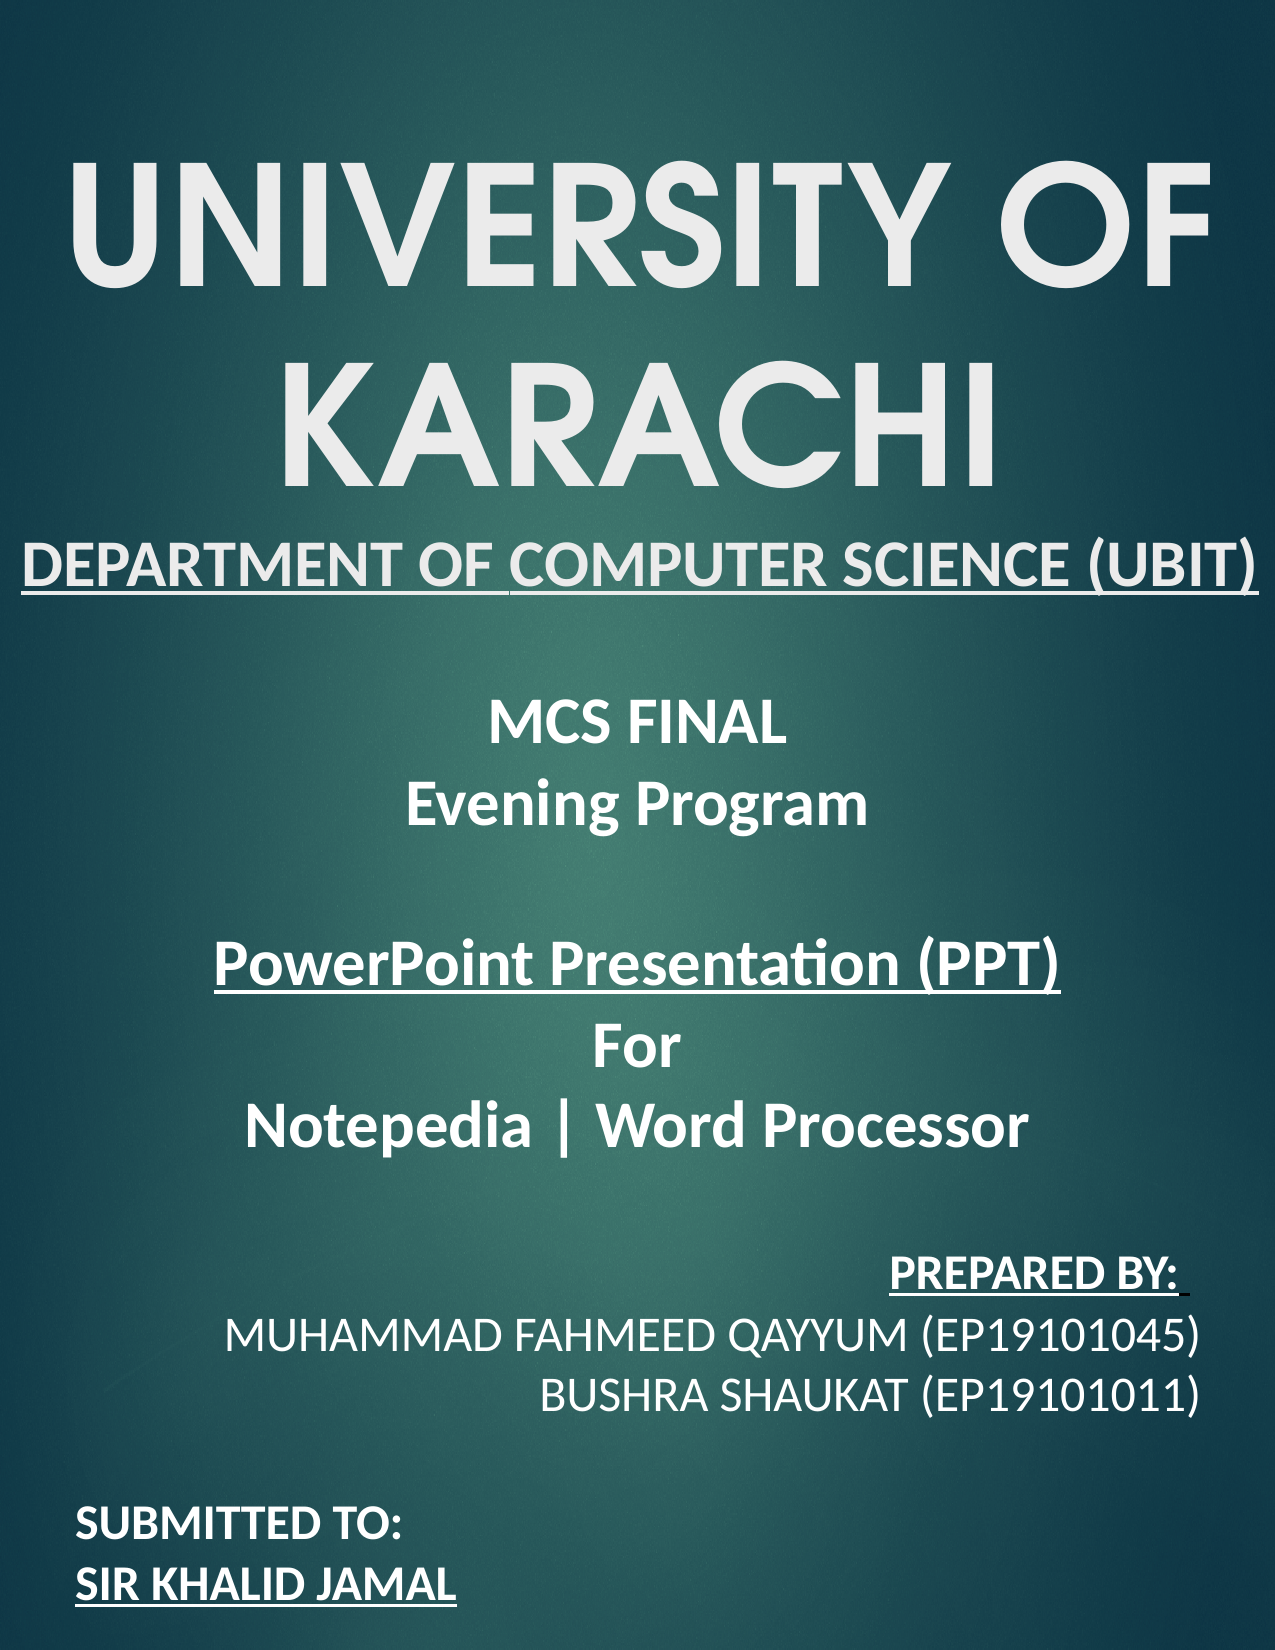

# UNIVERSITY OF KARACHI DEPARTMENT OF COMPUTER SCIENCE (UBIT)
MCS FINAL
Evening Program

PowerPoint Presentation (PPT)
For
Notepedia | Word Processor
PREPARED BY:
MUHAMMAD FAHMEED QAYYUM (EP19101045)
BUSHRA SHAUKAT (EP19101011)
SUBMITTED TO:
SIR KHALID JAMAL